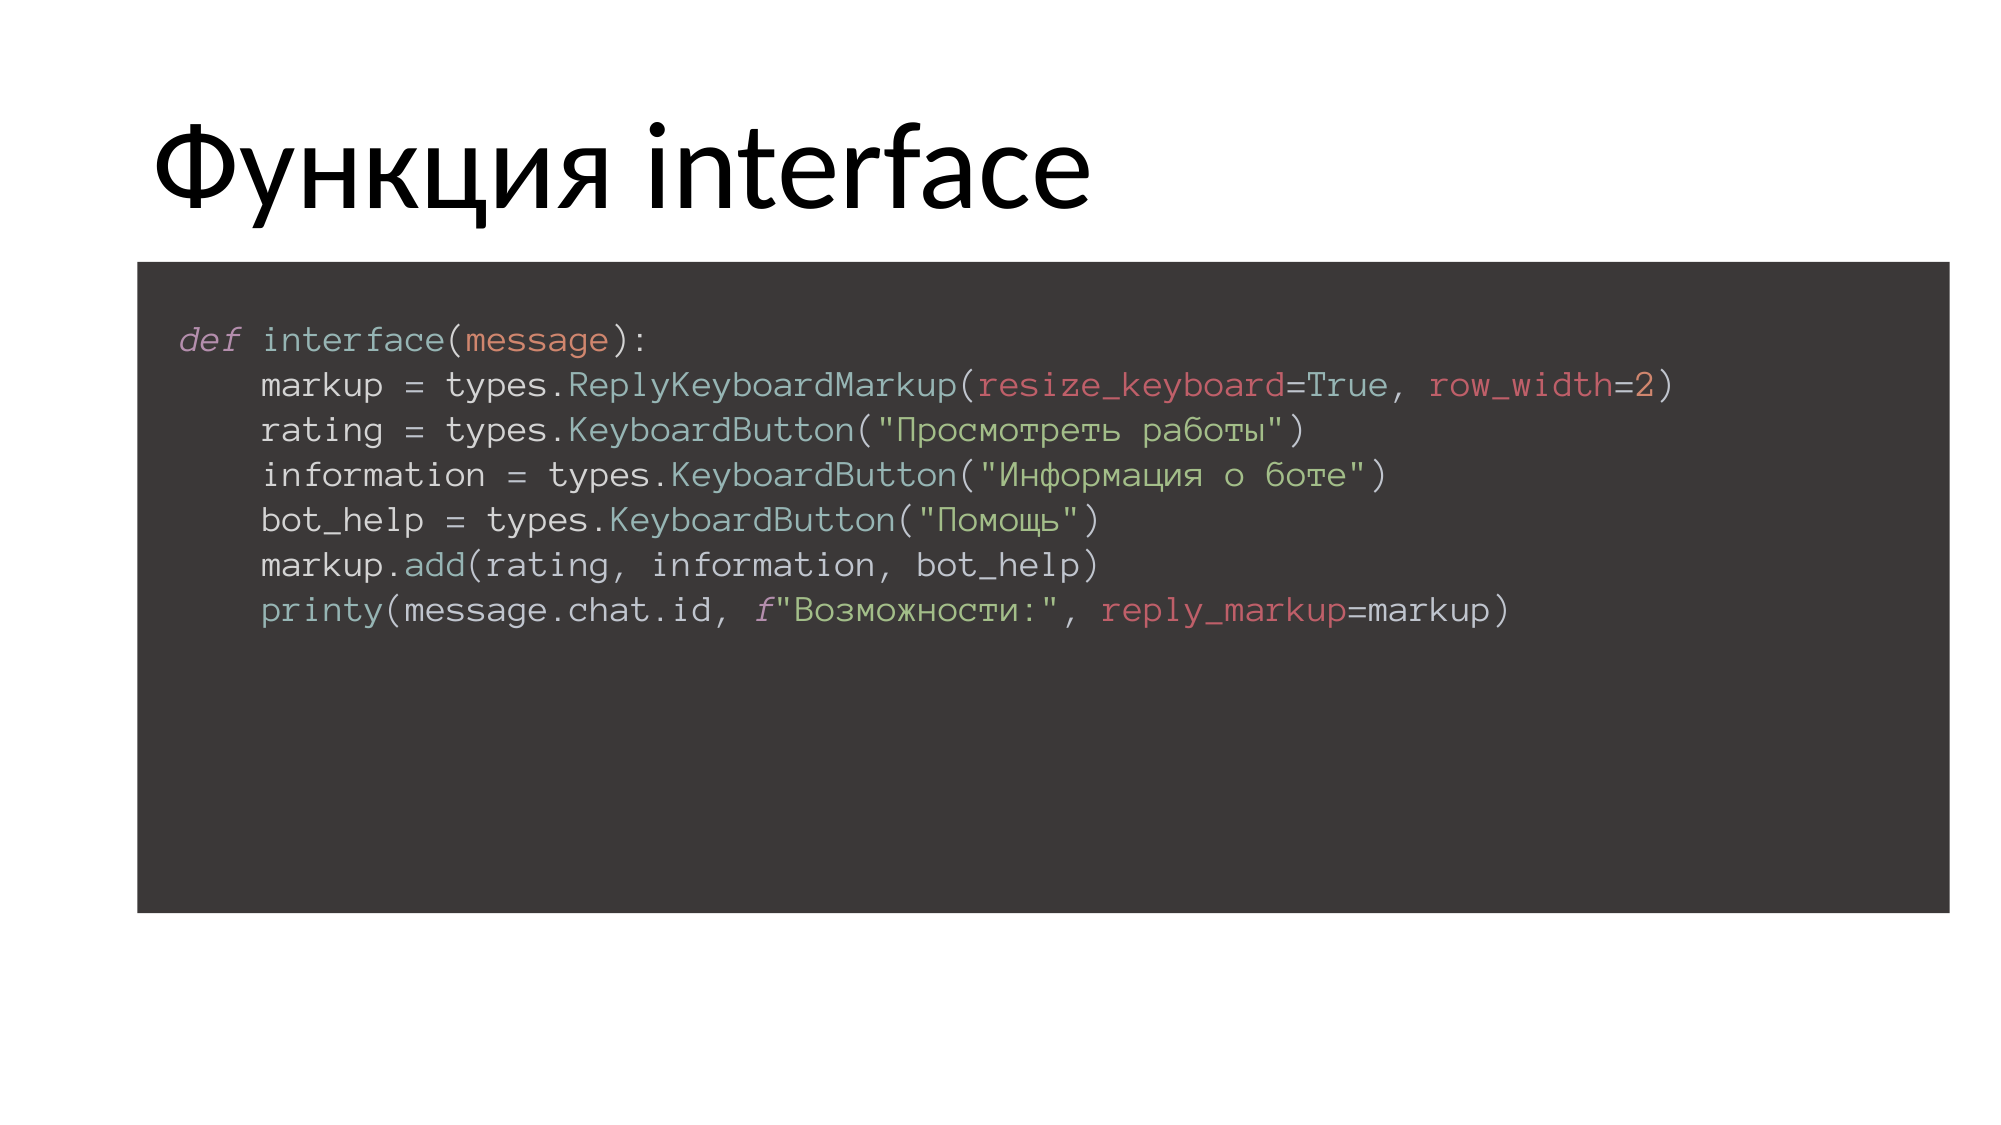

# Функция interface

def interface(message):
    markup = types.ReplyKeyboardMarkup(resize_keyboard=True, row_width=2)
    rating = types.KeyboardButton("Просмотреть работы")
    information = types.KeyboardButton("Информация о боте")
    bot_help = types.KeyboardButton("Помощь")
    markup.add(rating, information, bot_help)
    printy(message.chat.id, f"Возможности:", reply_markup=markup)